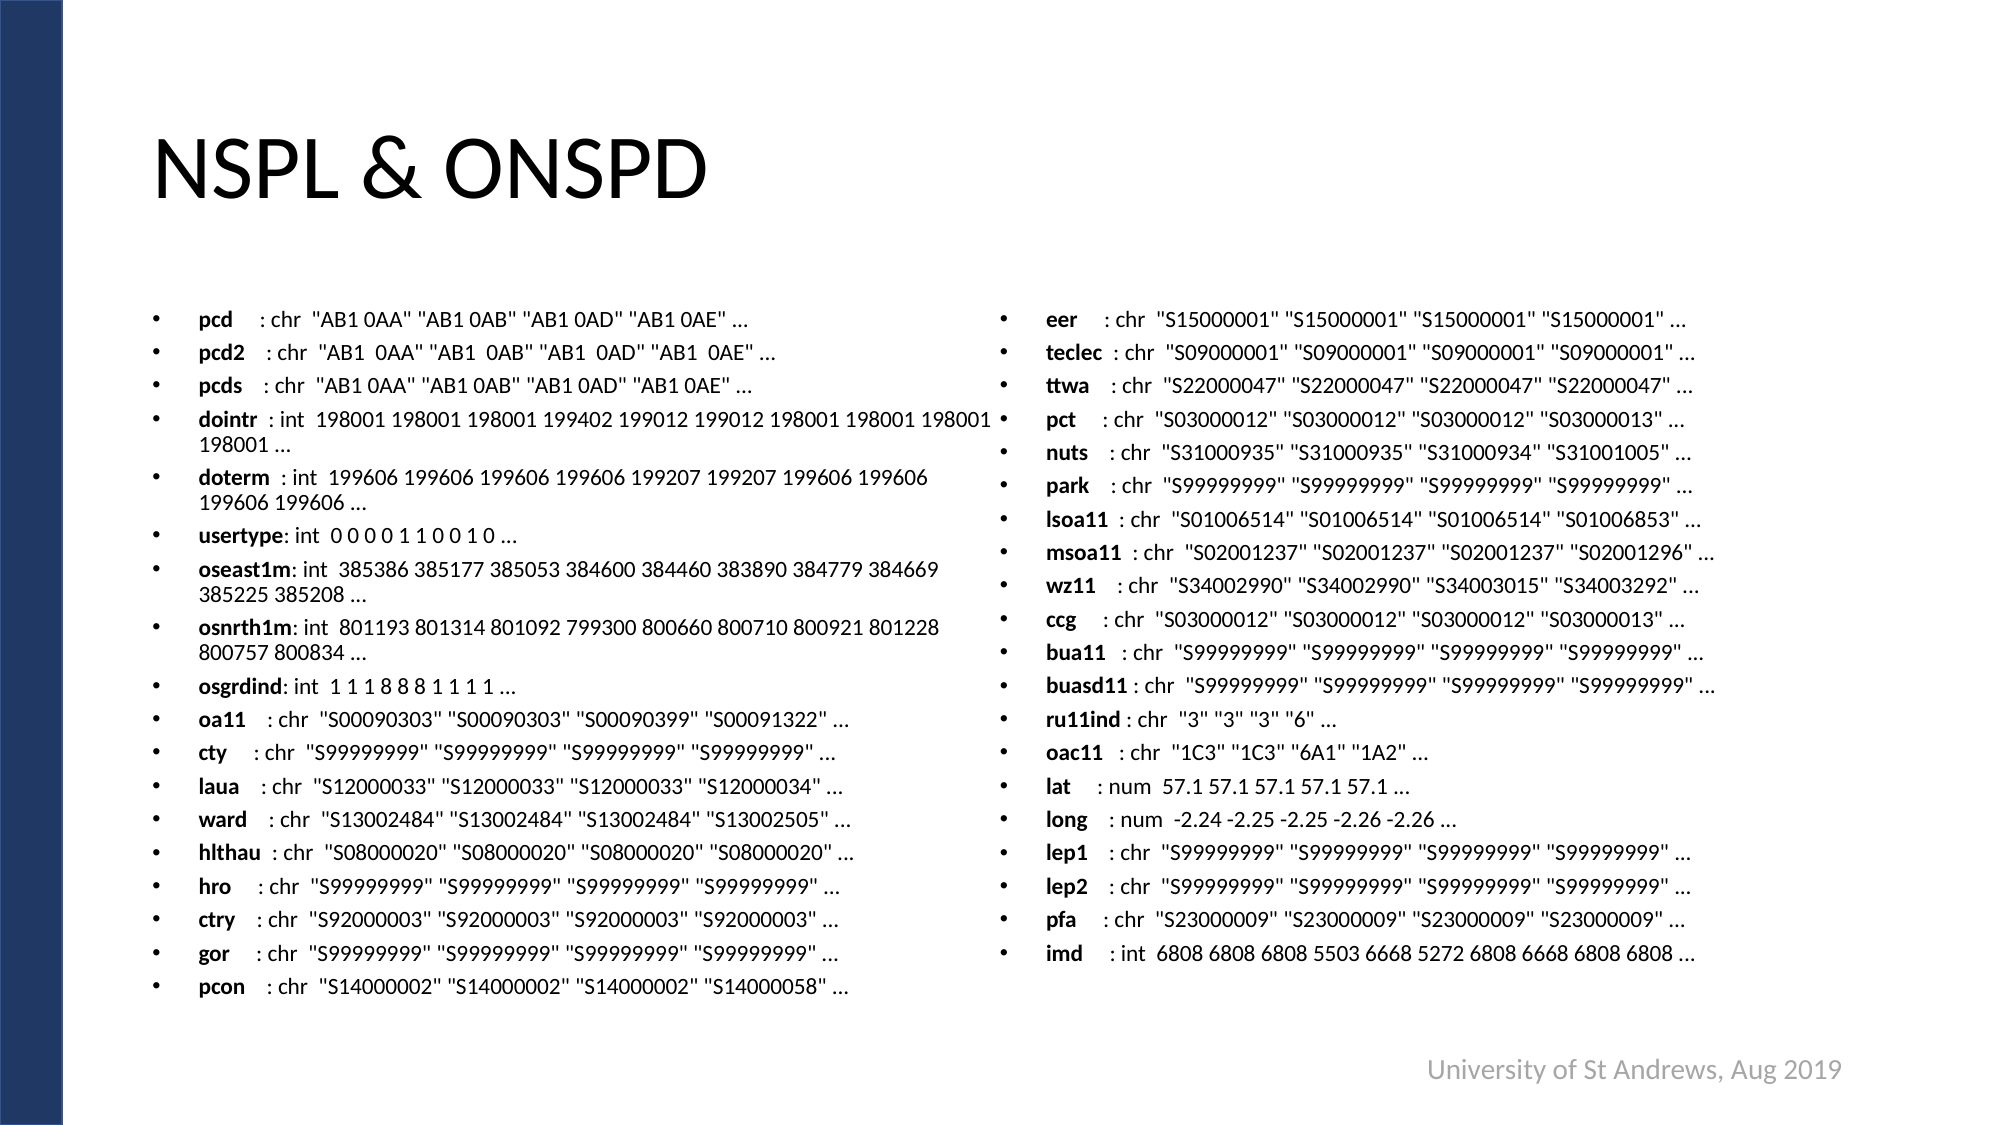

# NSPL & ONSPD
pcd     : chr  "AB1 0AA" "AB1 0AB" "AB1 0AD" "AB1 0AE" ...
pcd2    : chr  "AB1  0AA" "AB1  0AB" "AB1  0AD" "AB1  0AE" ...
pcds    : chr  "AB1 0AA" "AB1 0AB" "AB1 0AD" "AB1 0AE" ...
dointr  : int  198001 198001 198001 199402 199012 199012 198001 198001 198001 198001 ...
doterm  : int  199606 199606 199606 199606 199207 199207 199606 199606 199606 199606 ...
usertype: int  0 0 0 0 1 1 0 0 1 0 ...
oseast1m: int  385386 385177 385053 384600 384460 383890 384779 384669 385225 385208 ...
osnrth1m: int  801193 801314 801092 799300 800660 800710 800921 801228 800757 800834 ...
osgrdind: int  1 1 1 8 8 8 1 1 1 1 ...
oa11    : chr  "S00090303" "S00090303" "S00090399" "S00091322" ...
cty     : chr  "S99999999" "S99999999" "S99999999" "S99999999" ...
laua    : chr  "S12000033" "S12000033" "S12000033" "S12000034" ...
ward    : chr  "S13002484" "S13002484" "S13002484" "S13002505" ...
hlthau  : chr  "S08000020" "S08000020" "S08000020" "S08000020" ...
hro     : chr  "S99999999" "S99999999" "S99999999" "S99999999" ...
ctry    : chr  "S92000003" "S92000003" "S92000003" "S92000003" ...
gor     : chr  "S99999999" "S99999999" "S99999999" "S99999999" ...
pcon    : chr  "S14000002" "S14000002" "S14000002" "S14000058" ...
eer     : chr  "S15000001" "S15000001" "S15000001" "S15000001" ...
teclec  : chr  "S09000001" "S09000001" "S09000001" "S09000001" ...
ttwa    : chr  "S22000047" "S22000047" "S22000047" "S22000047" ...
pct     : chr  "S03000012" "S03000012" "S03000012" "S03000013" ...
nuts    : chr  "S31000935" "S31000935" "S31000934" "S31001005" ...
park    : chr  "S99999999" "S99999999" "S99999999" "S99999999" ...
lsoa11  : chr  "S01006514" "S01006514" "S01006514" "S01006853" ...
msoa11  : chr  "S02001237" "S02001237" "S02001237" "S02001296" ...
wz11    : chr  "S34002990" "S34002990" "S34003015" "S34003292" ...
ccg     : chr  "S03000012" "S03000012" "S03000012" "S03000013" ...
bua11   : chr  "S99999999" "S99999999" "S99999999" "S99999999" ...
buasd11 : chr  "S99999999" "S99999999" "S99999999" "S99999999" ...
ru11ind : chr  "3" "3" "3" "6" ...
oac11   : chr  "1C3" "1C3" "6A1" "1A2" ...
lat     : num  57.1 57.1 57.1 57.1 57.1 ...
long    : num  -2.24 -2.25 -2.25 -2.26 -2.26 ...
lep1    : chr  "S99999999" "S99999999" "S99999999" "S99999999" ...
lep2    : chr  "S99999999" "S99999999" "S99999999" "S99999999" ...
pfa     : chr  "S23000009" "S23000009" "S23000009" "S23000009" ...
imd     : int  6808 6808 6808 5503 6668 5272 6808 6668 6808 6808 ...